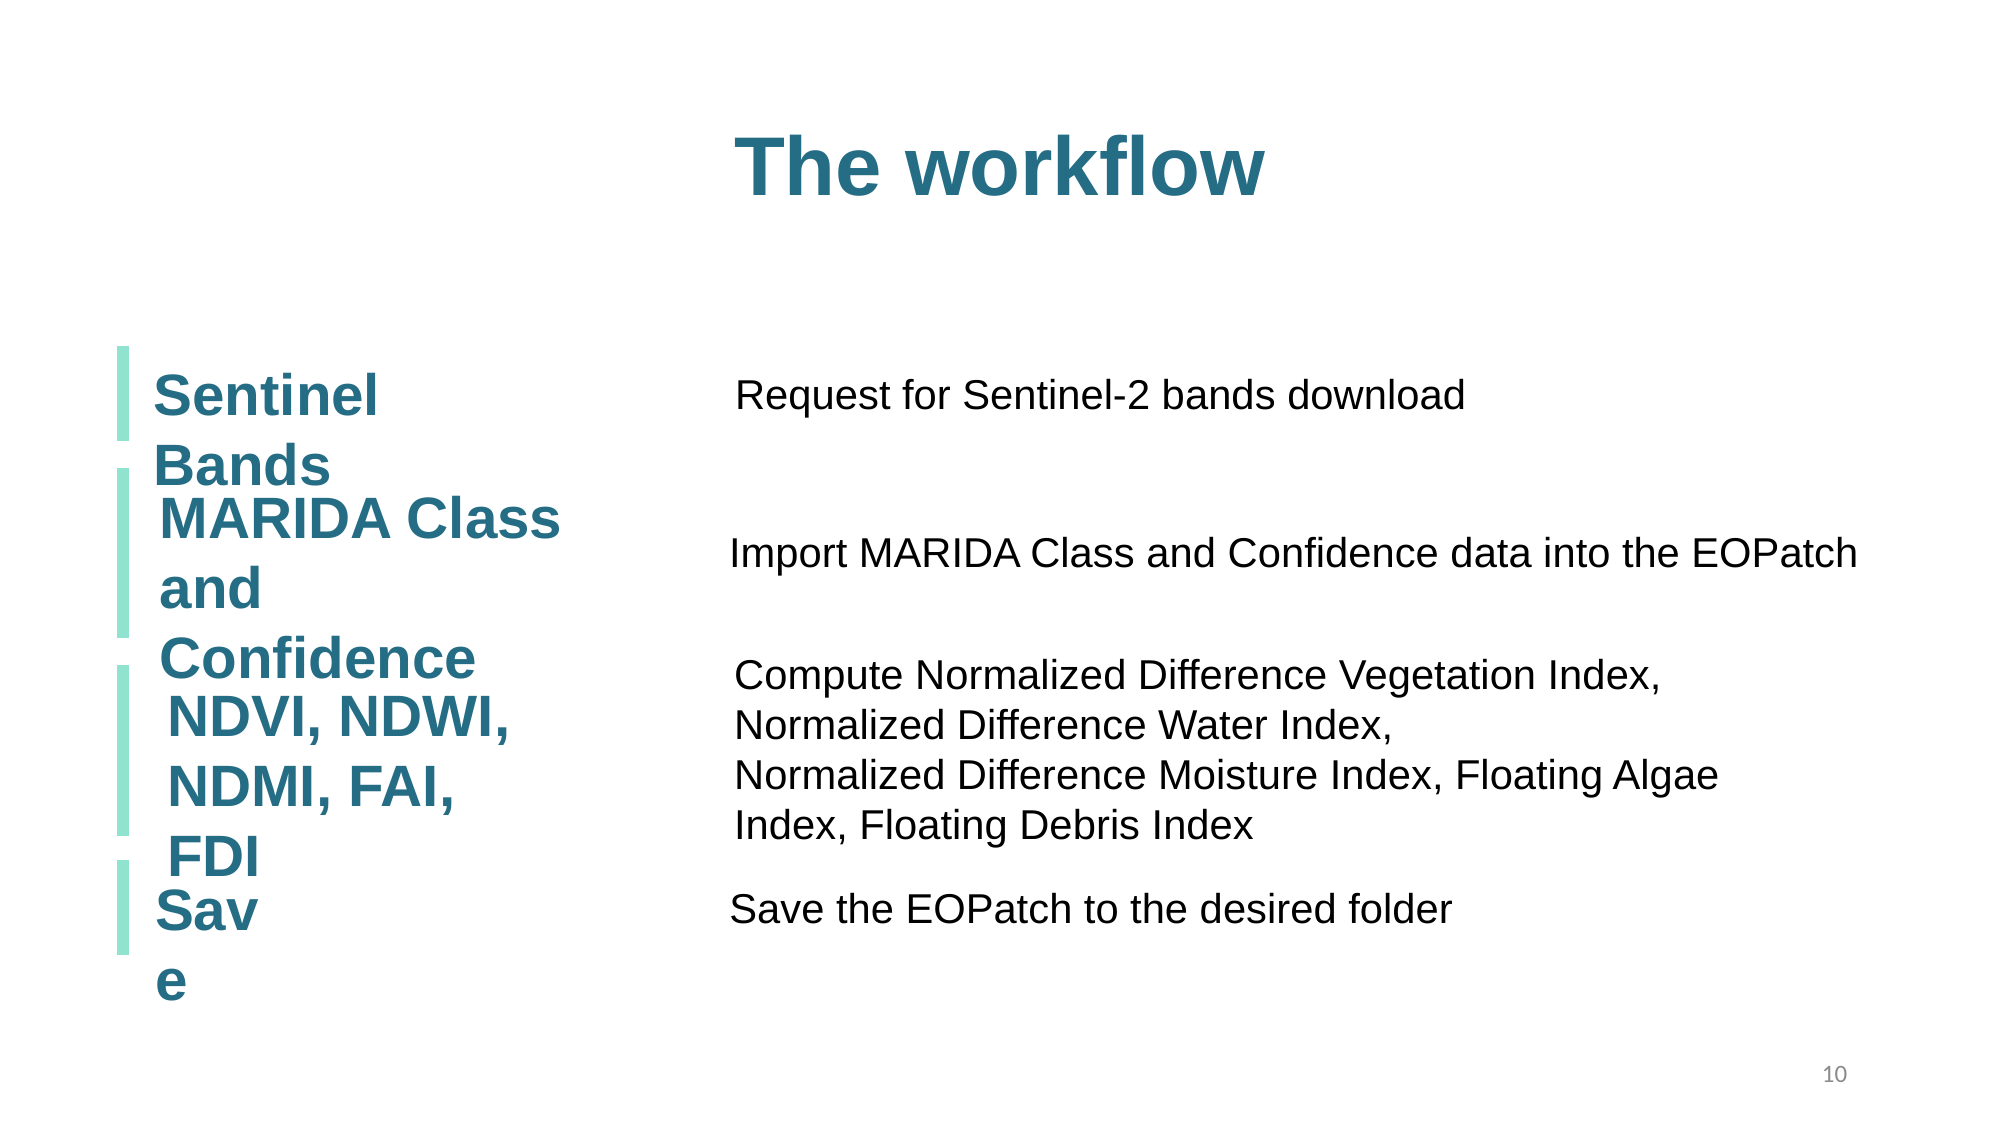

# The workflow
Sentinel Bands
Request for Sentinel-2 bands download
MARIDA Class
and Confidence
Import MARIDA Class and Confidence data into the EOPatch
Compute Normalized Difference Vegetation Index, Normalized Difference Water Index,
Normalized Difference Moisture Index, Floating Algae Index, Floating Debris Index
NDVI, NDWI,
NDMI, FAI, FDI
Save
Save the EOPatch to the desired folder
10